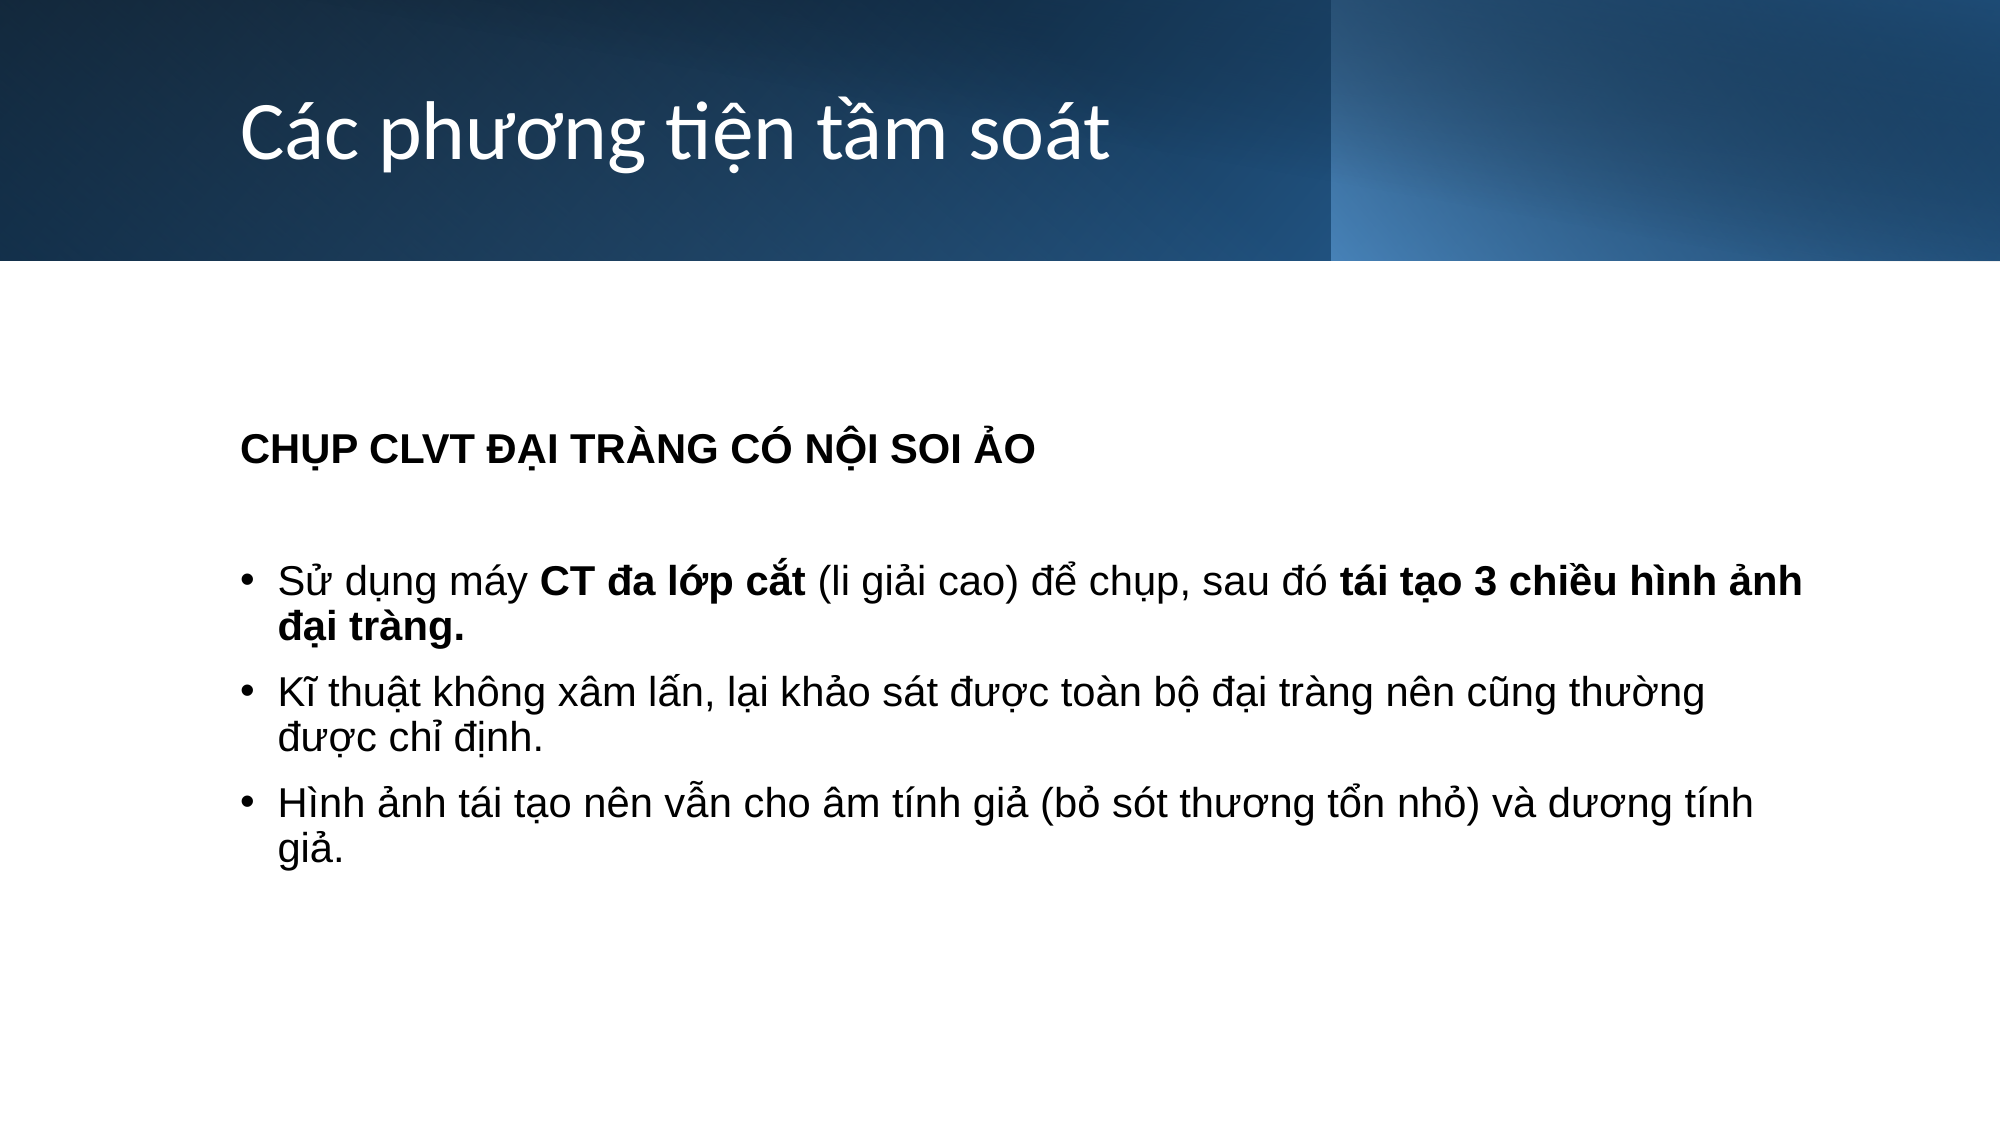

# Các phương tiện tầm soát
CHỤP CLVT ĐẠI TRÀNG CÓ NỘI SOI ẢO

Sử dụng máy CT đa lớp cắt (li giải cao) để chụp, sau đó tái tạo 3 chiều hình ảnh đại tràng.
Kĩ thuật không xâm lấn, lại khảo sát được toàn bộ đại tràng nên cũng thường được chỉ định.
Hình ảnh tái tạo nên vẫn cho âm tính giả (bỏ sót thương tổn nhỏ) và dương tính giả.